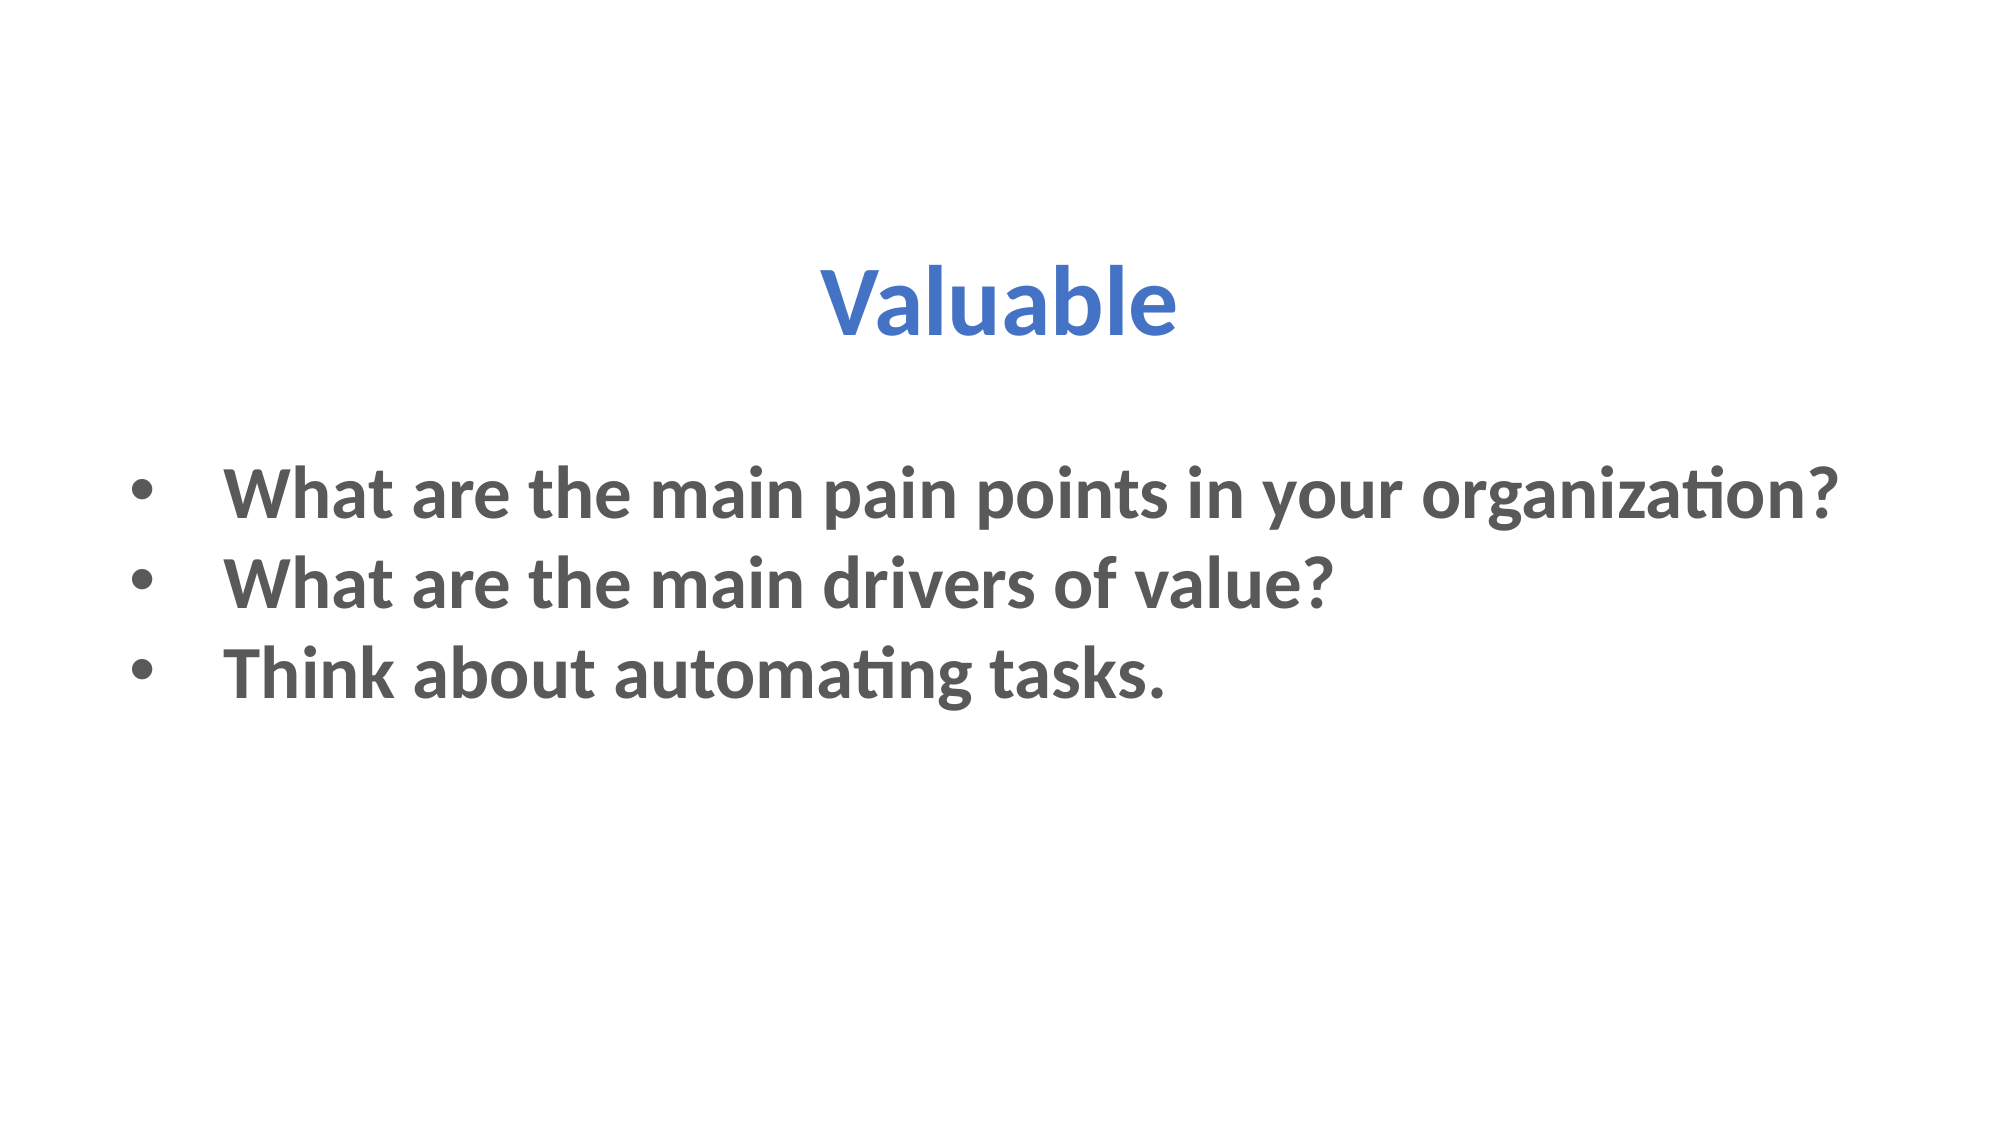

Valuable
What are the main pain points in your organization?
What are the main drivers of value?
Think about automating tasks.